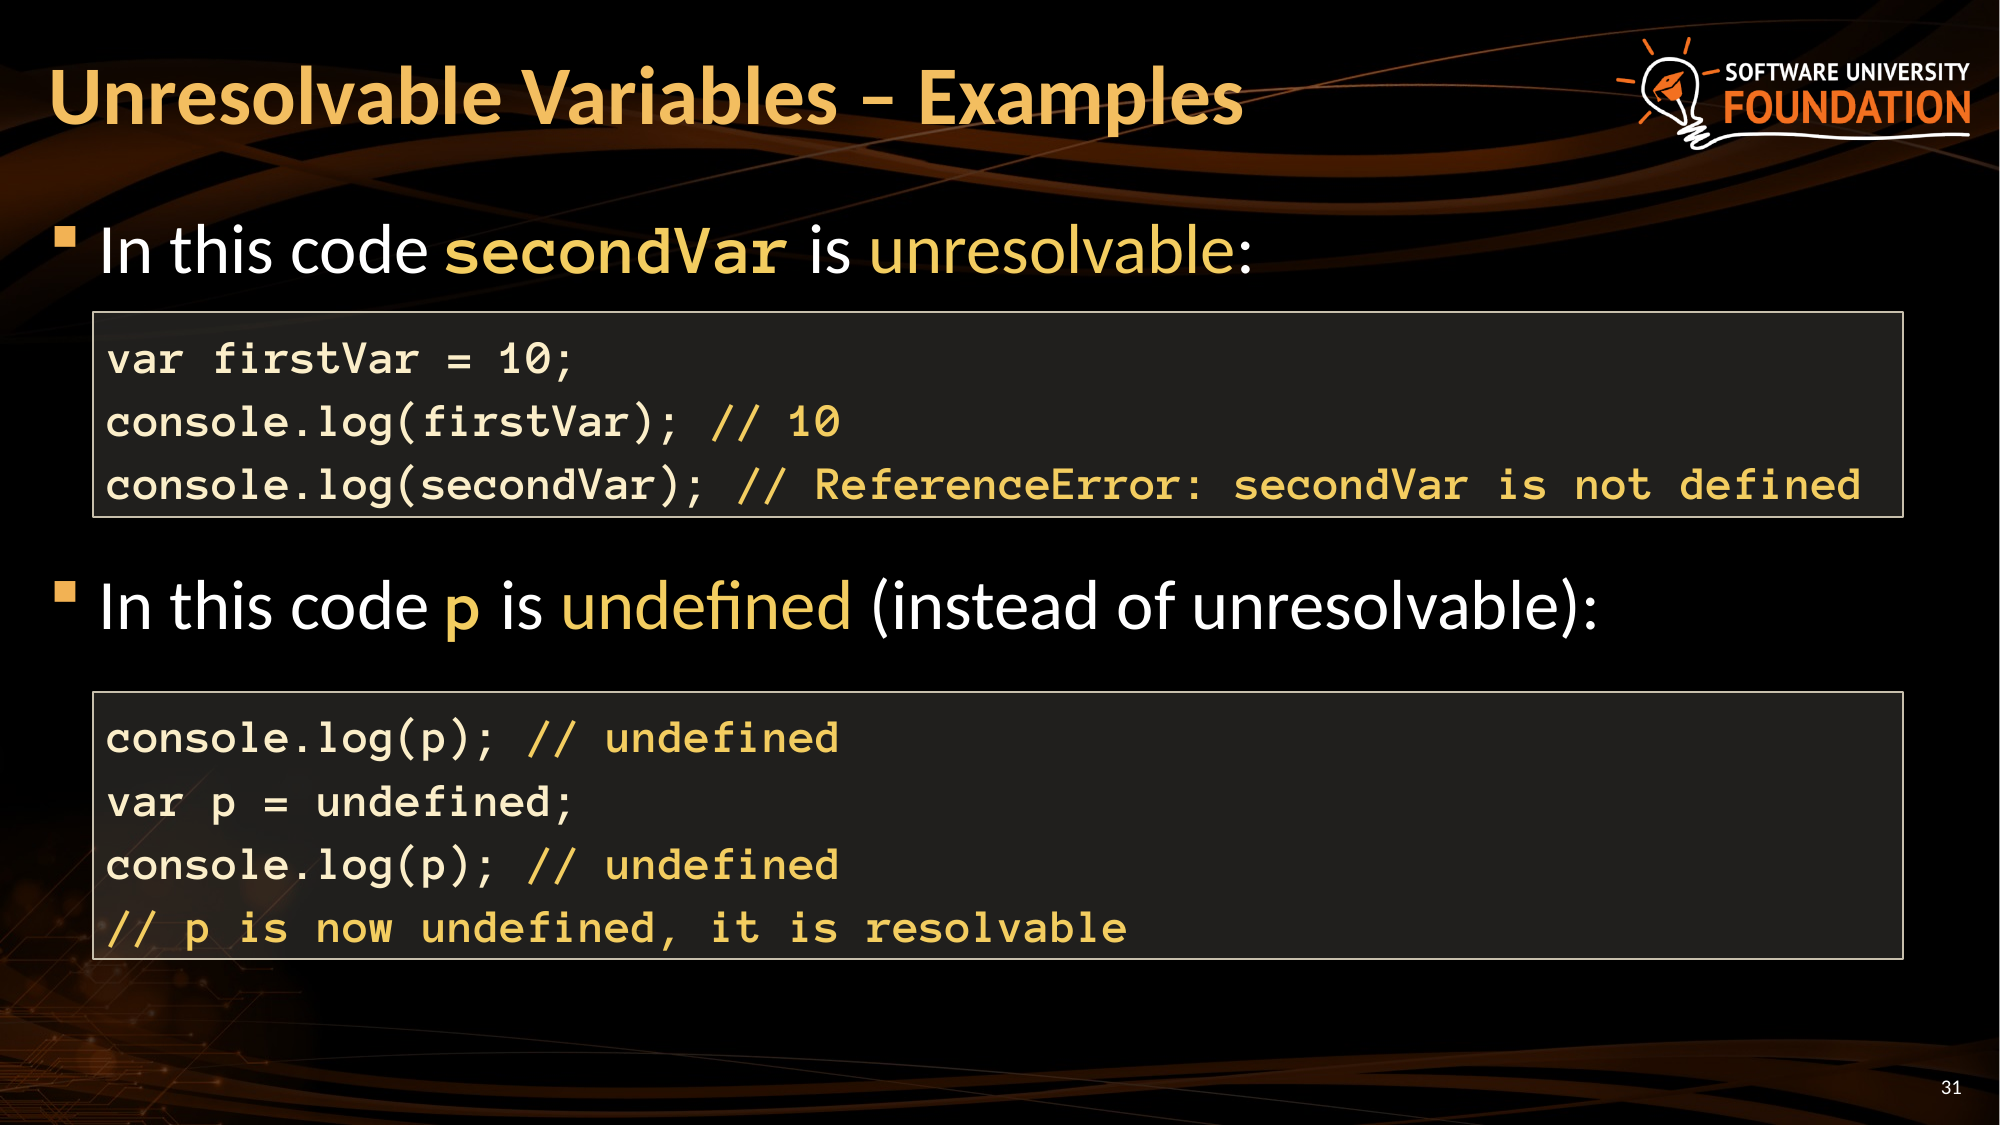

# Unresolvable Variables – Examples
In this code secondVar is unresolvable:

In this code p is undefined (instead of unresolvable):
var firstVar = 10;
console.log(firstVar); // 10
console.log(secondVar); // ReferenceError: secondVar is not defined
console.log(p); // undefined
var p = undefined;
console.log(p); // undefined
// p is now undefined, it is resolvable
31